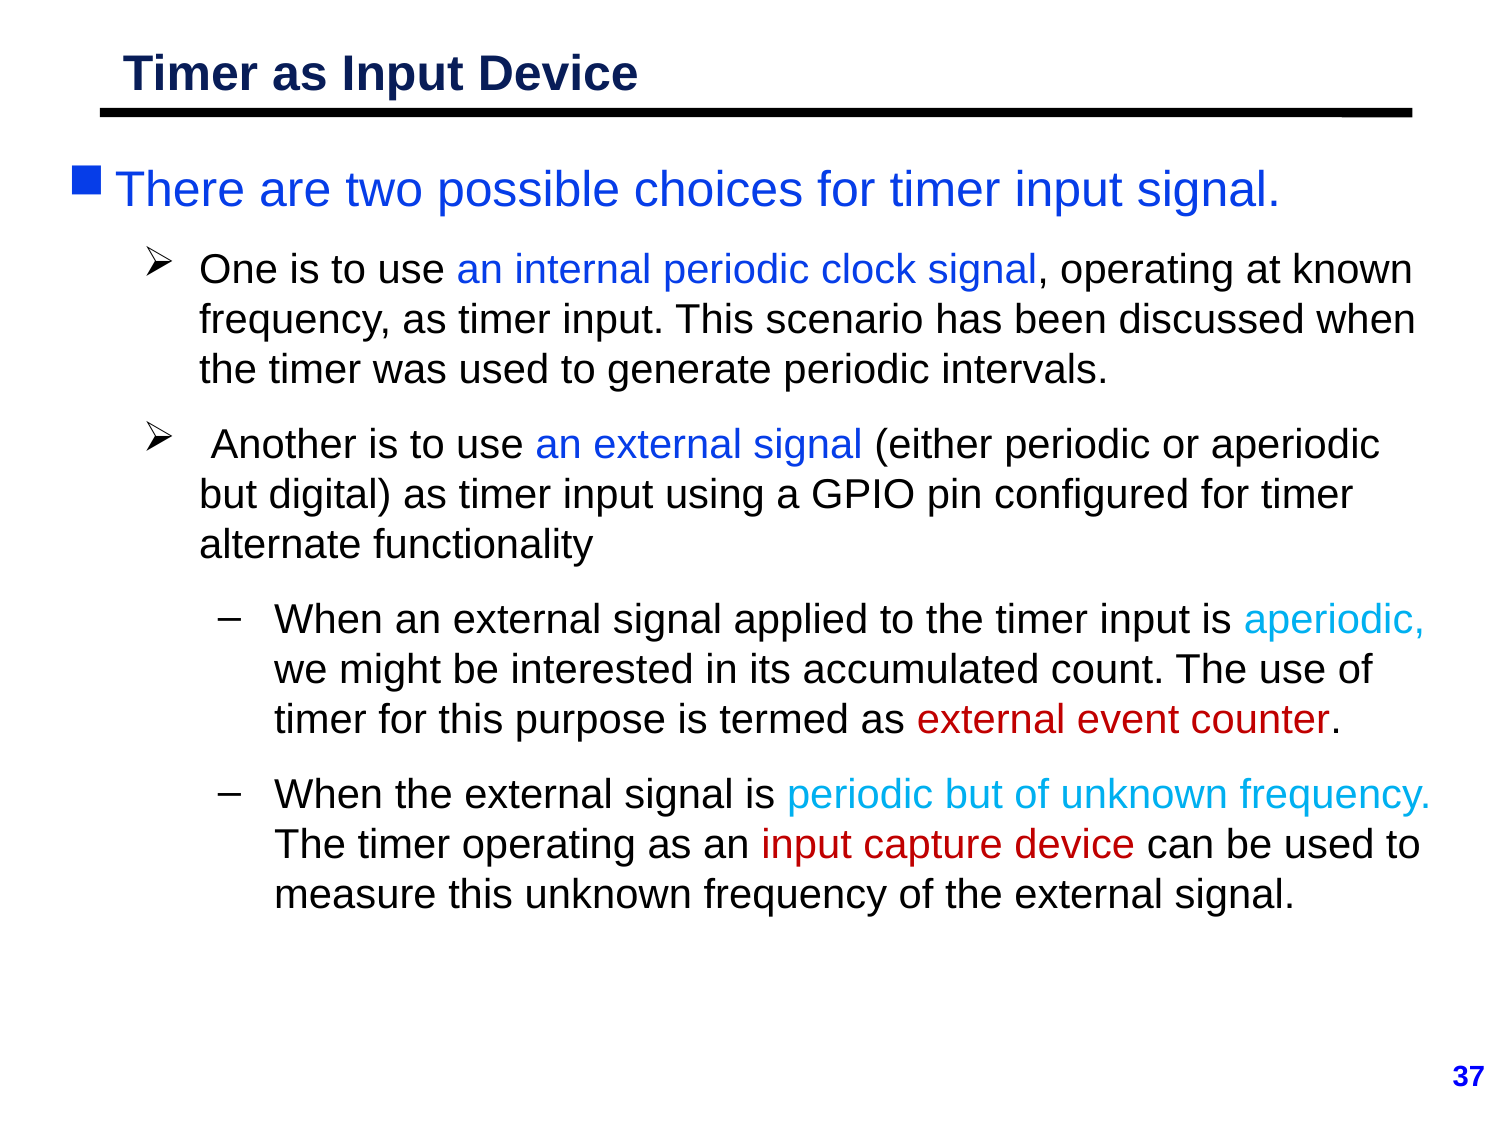

# Timer as Input Device
There are two possible choices for timer input signal.
One is to use an internal periodic clock signal, operating at known frequency, as timer input. This scenario has been discussed when the timer was used to generate periodic intervals.
 Another is to use an external signal (either periodic or aperiodic but digital) as timer input using a GPIO pin configured for timer alternate functionality
When an external signal applied to the timer input is aperiodic, we might be interested in its accumulated count. The use of timer for this purpose is termed as external event counter.
When the external signal is periodic but of unknown frequency. The timer operating as an input capture device can be used to measure this unknown frequency of the external signal.
37